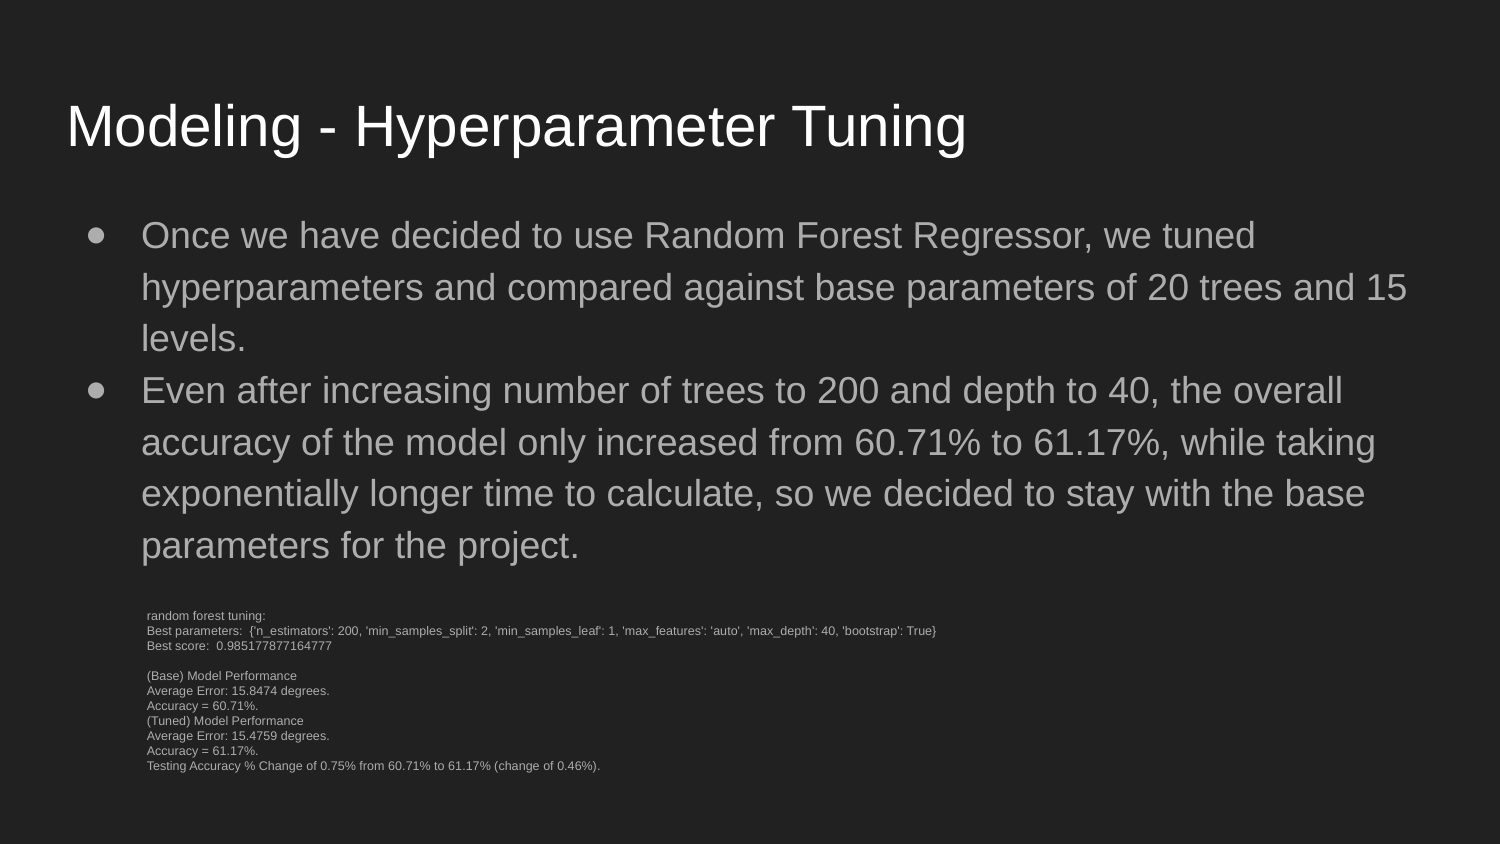

# Modeling - Hyperparameter Tuning
Once we have decided to use Random Forest Regressor, we tuned hyperparameters and compared against base parameters of 20 trees and 15 levels.
Even after increasing number of trees to 200 and depth to 40, the overall accuracy of the model only increased from 60.71% to 61.17%, while taking exponentially longer time to calculate, so we decided to stay with the base parameters for the project.

random forest tuning:
Best parameters:  {'n_estimators': 200, 'min_samples_split': 2, 'min_samples_leaf': 1, 'max_features': 'auto', 'max_depth': 40, 'bootstrap': True}
Best score:  0.985177877164777

(Base) Model Performance
Average Error: 15.8474 degrees.
Accuracy = 60.71%.
(Tuned) Model Performance
Average Error: 15.4759 degrees.
Accuracy = 61.17%.
Testing Accuracy % Change of 0.75% from 60.71% to 61.17% (change of 0.46%).